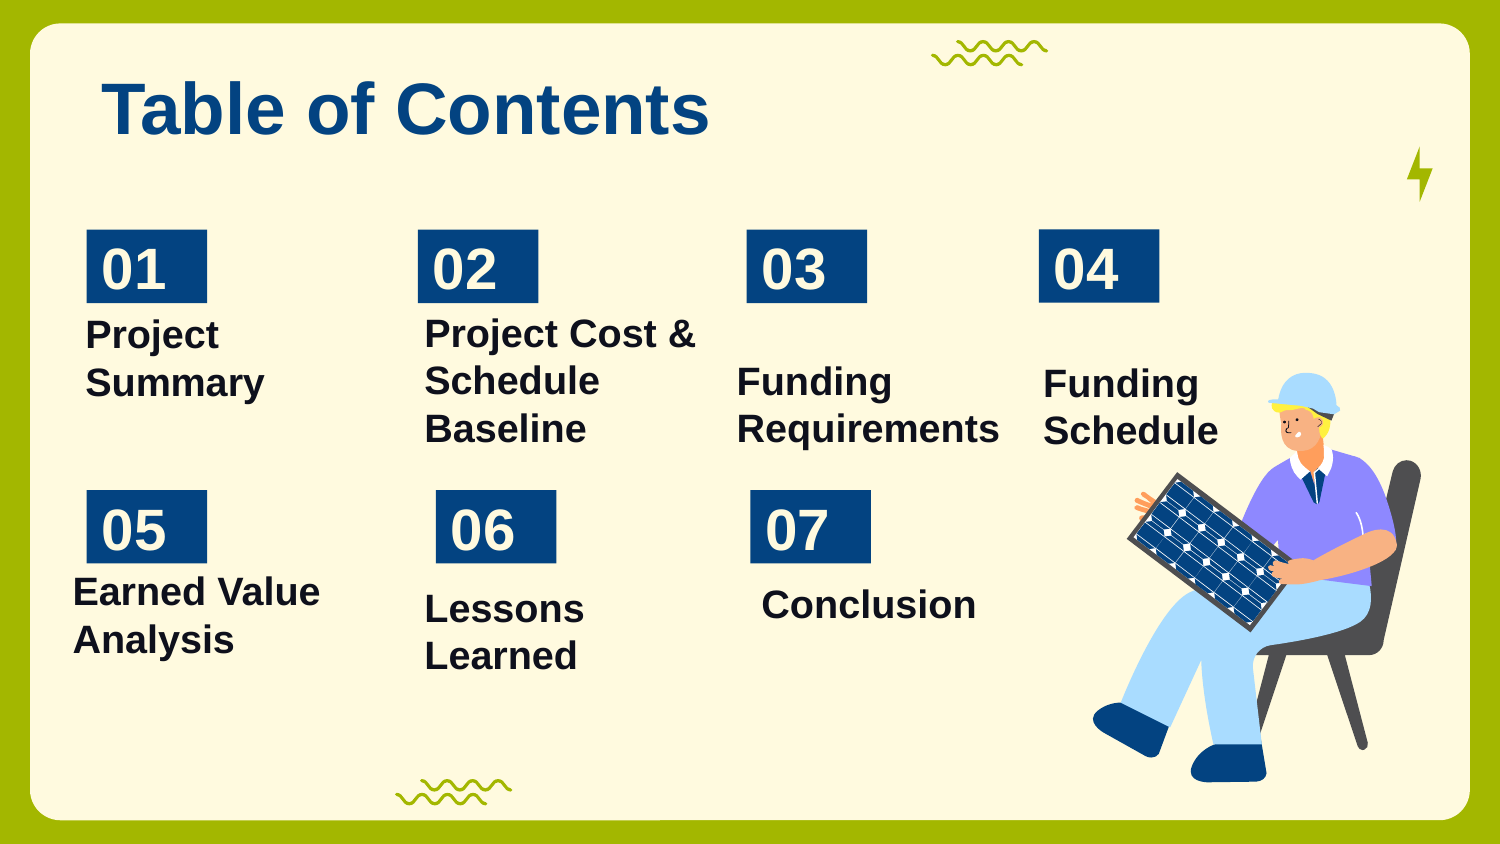

# Table of Contents
04
01
02
03
Project
Summary

Project Cost & Schedule Baseline
Funding Requirements

Funding Schedule
05
06
07
Conclusion
Earned Value Analysis
Lessons Learned